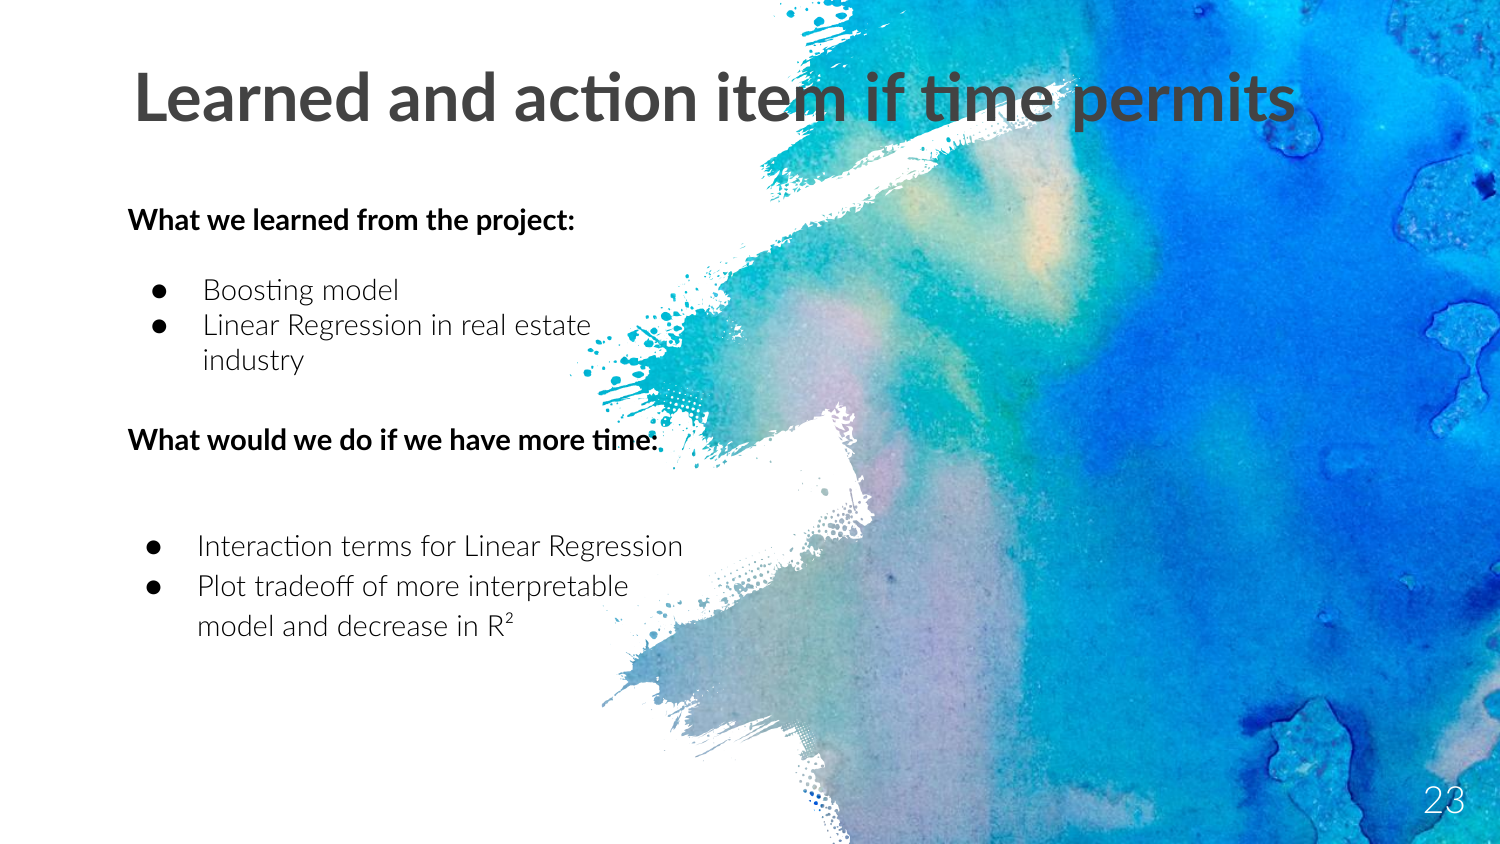

Learned and action item if time permits
What we learned from the project:

Boosting model
Linear Regression in real estate industry
What would we do if we have more time:

Interaction terms for Linear Regression
Plot tradeoff of more interpretable model and decrease in R²

23